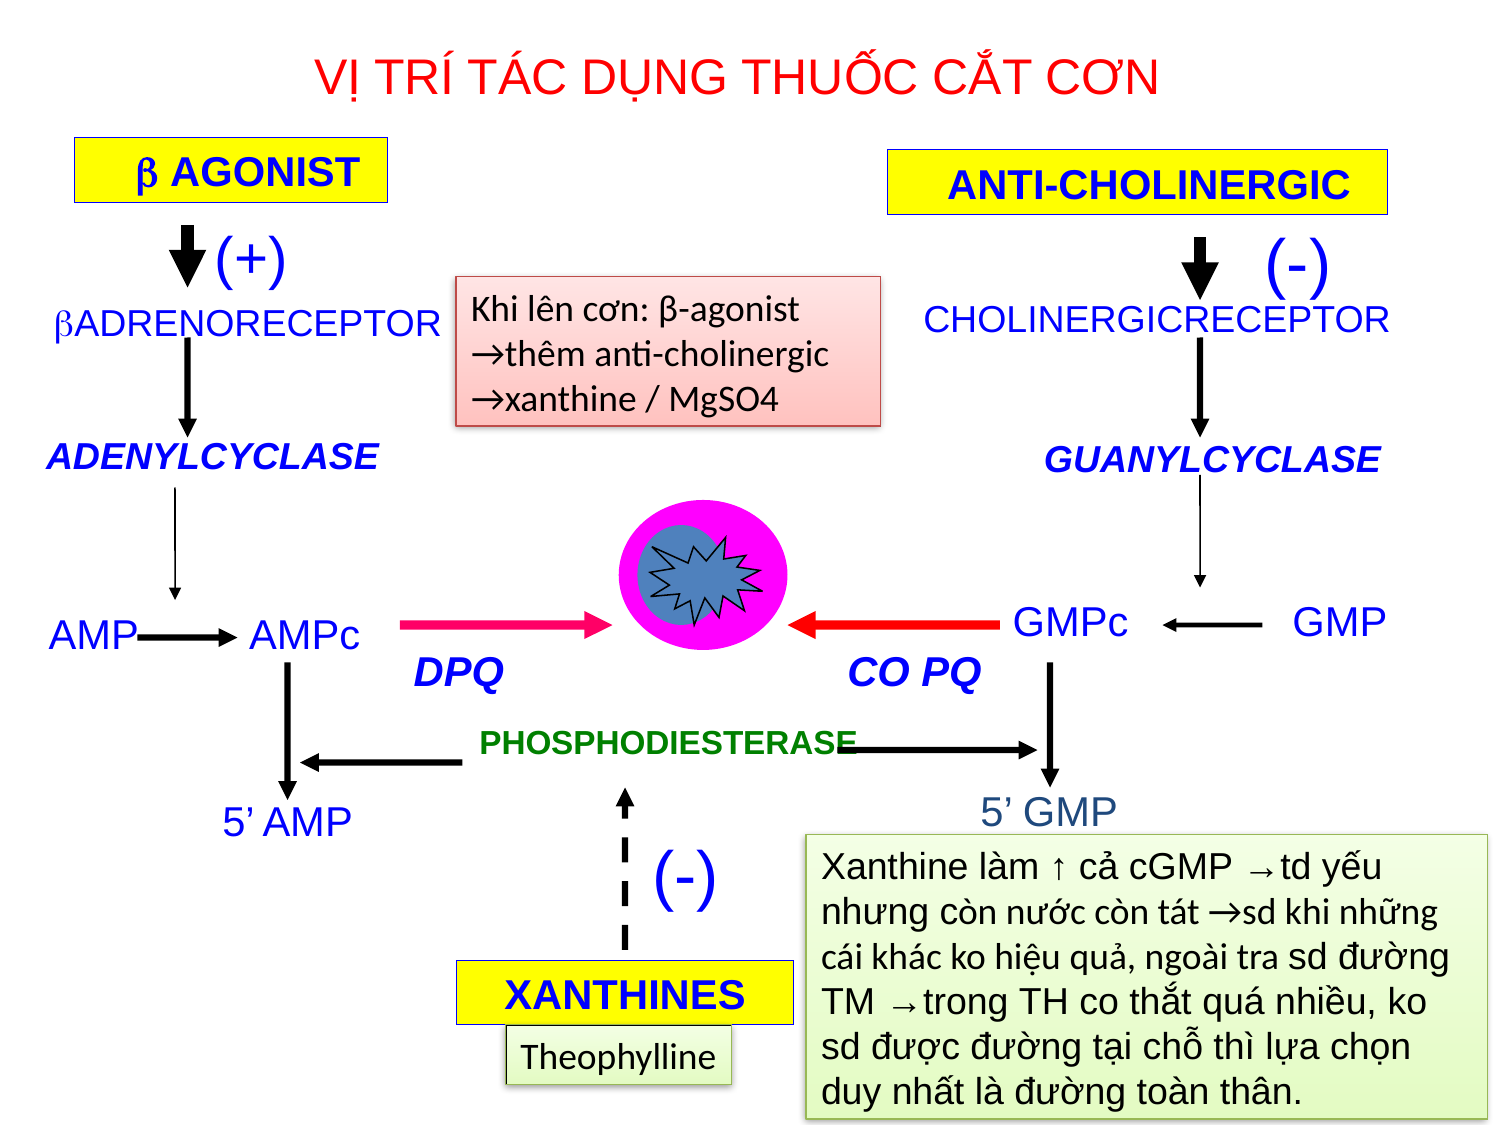

VỊ TRÍ TÁC DỤNG THUỐC CẮT CƠN
    β AGONIST
  ANTI-CHOLINERGIC
(+)
(-)

CHOLINERGICRECEPTOR
 βADRENORECEPTOR

ADENYLCYCLASE
GUANYLCYCLASE

  GMPc
          GMP
AMP
   AMPc

 DPQ
          CO PQ

   PHOSPHODIESTERASE

  5’ GMP
5’ AMP

(-)

XANTHINES
Khi lên cơn: β-agonist →thêm anti-cholinergic →xanthine / MgSO4
Xanthine làm ↑ cả cGMP →td yếu nhưng còn nước còn tát →sd khi những cái khác ko hiệu quả, ngoài tra sd đường TM →trong TH co thắt quá nhiều, ko sd được đường tại chỗ thì lựa chọn duy nhất là đường toàn thân.
Theophylline